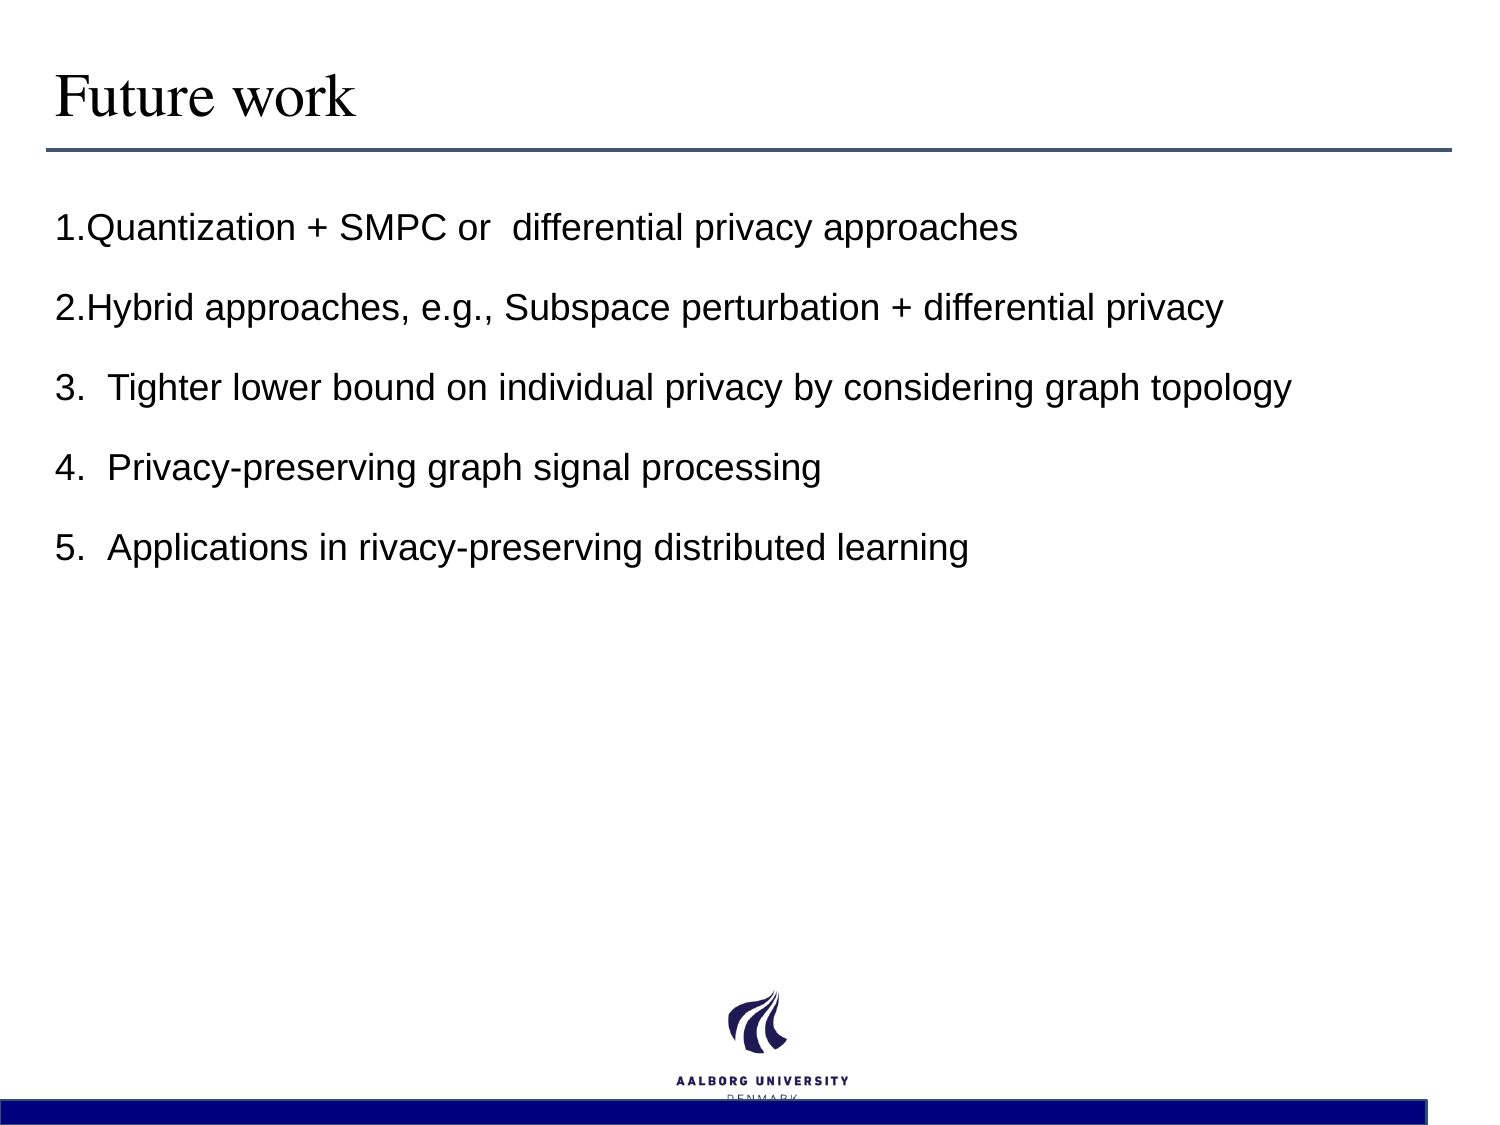

# Future work
Quantization + SMPC or  differential privacy approaches
Hybrid approaches, e.g., Subspace perturbation + differential privacy
  Tighter lower bound on individual privacy by considering graph topology
  Privacy-preserving graph signal processing
  Applications in rivacy-preserving distributed learning
39